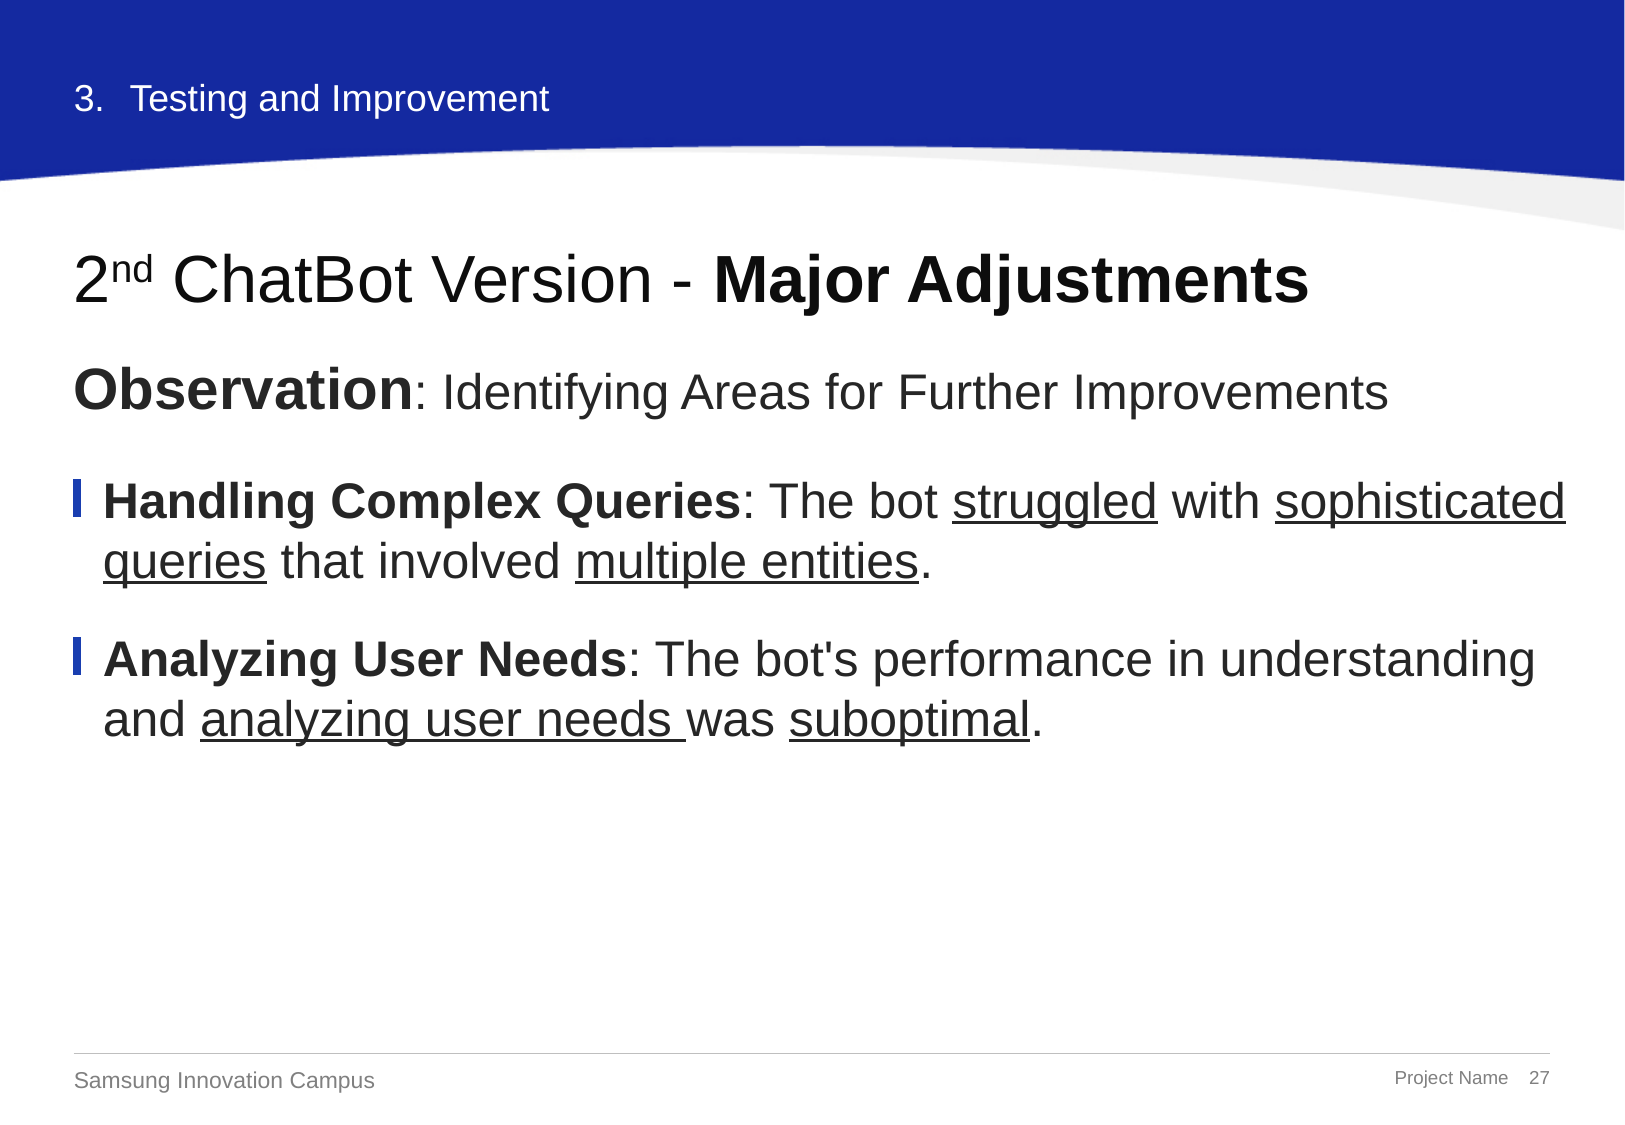

3.
Testing and Improvement

# 2nd ChatBot Version - Major Adjustments
Observation: Identifying Areas for Further Improvements
Handling Complex Queries: The bot struggled with sophisticated queries that involved multiple entities.
Analyzing User Needs: The bot's performance in understanding and analyzing user needs was suboptimal.